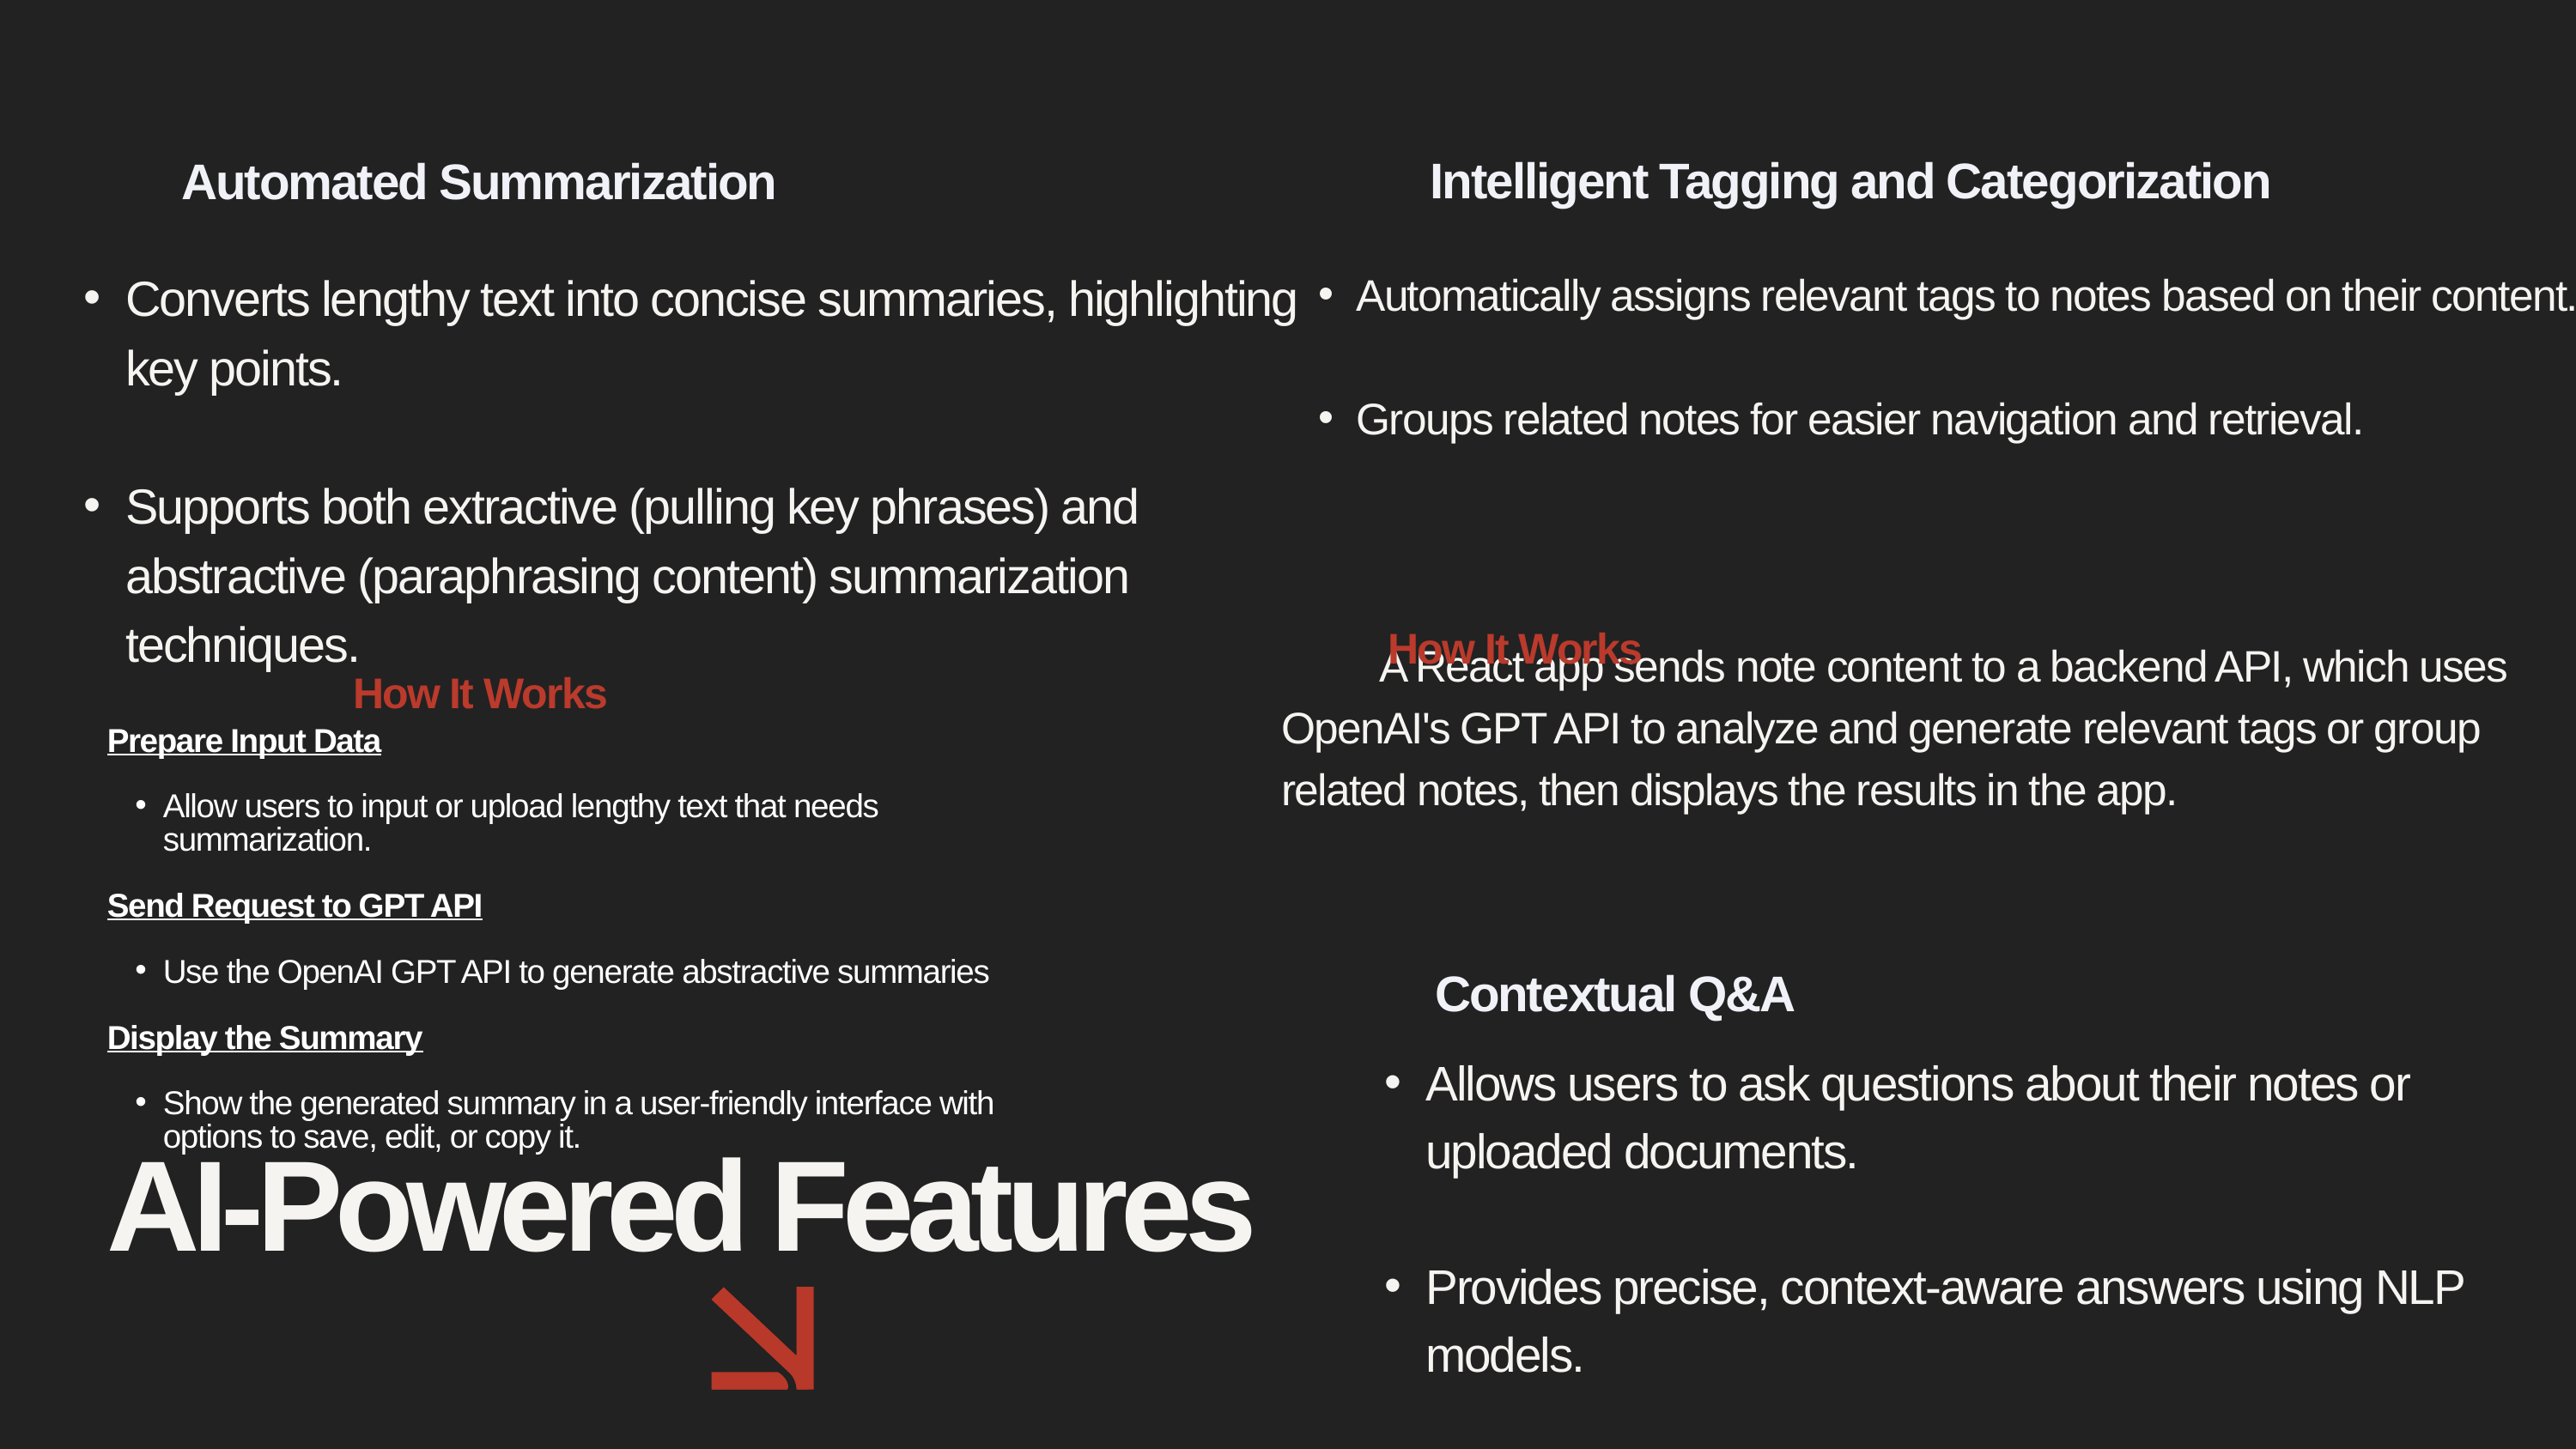

Intelligent Tagging and Categorization
Automated Summarization
Converts lengthy text into concise summaries, highlighting key points.

Supports both extractive (pulling key phrases) and abstractive (paraphrasing content) summarization techniques.

Automatically assigns relevant tags to notes based on their content.

Groups related notes for easier navigation and retrieval.

         A React app sends note content to a backend API, which uses OpenAI's GPT API to analyze and generate relevant tags or group related notes, then displays the results in the app.

How It Works
How It Works
Prepare Input Data

Allow users to input or upload lengthy text that needs summarization.

Send Request to GPT API

Use the OpenAI GPT API to generate abstractive summaries

Display the Summary

Show the generated summary in a user-friendly interface with options to save, edit, or copy it.

Contextual Q&A
Allows users to ask questions about their notes or uploaded documents.

Provides precise, context-aware answers using NLP models.
AI-Powered Features